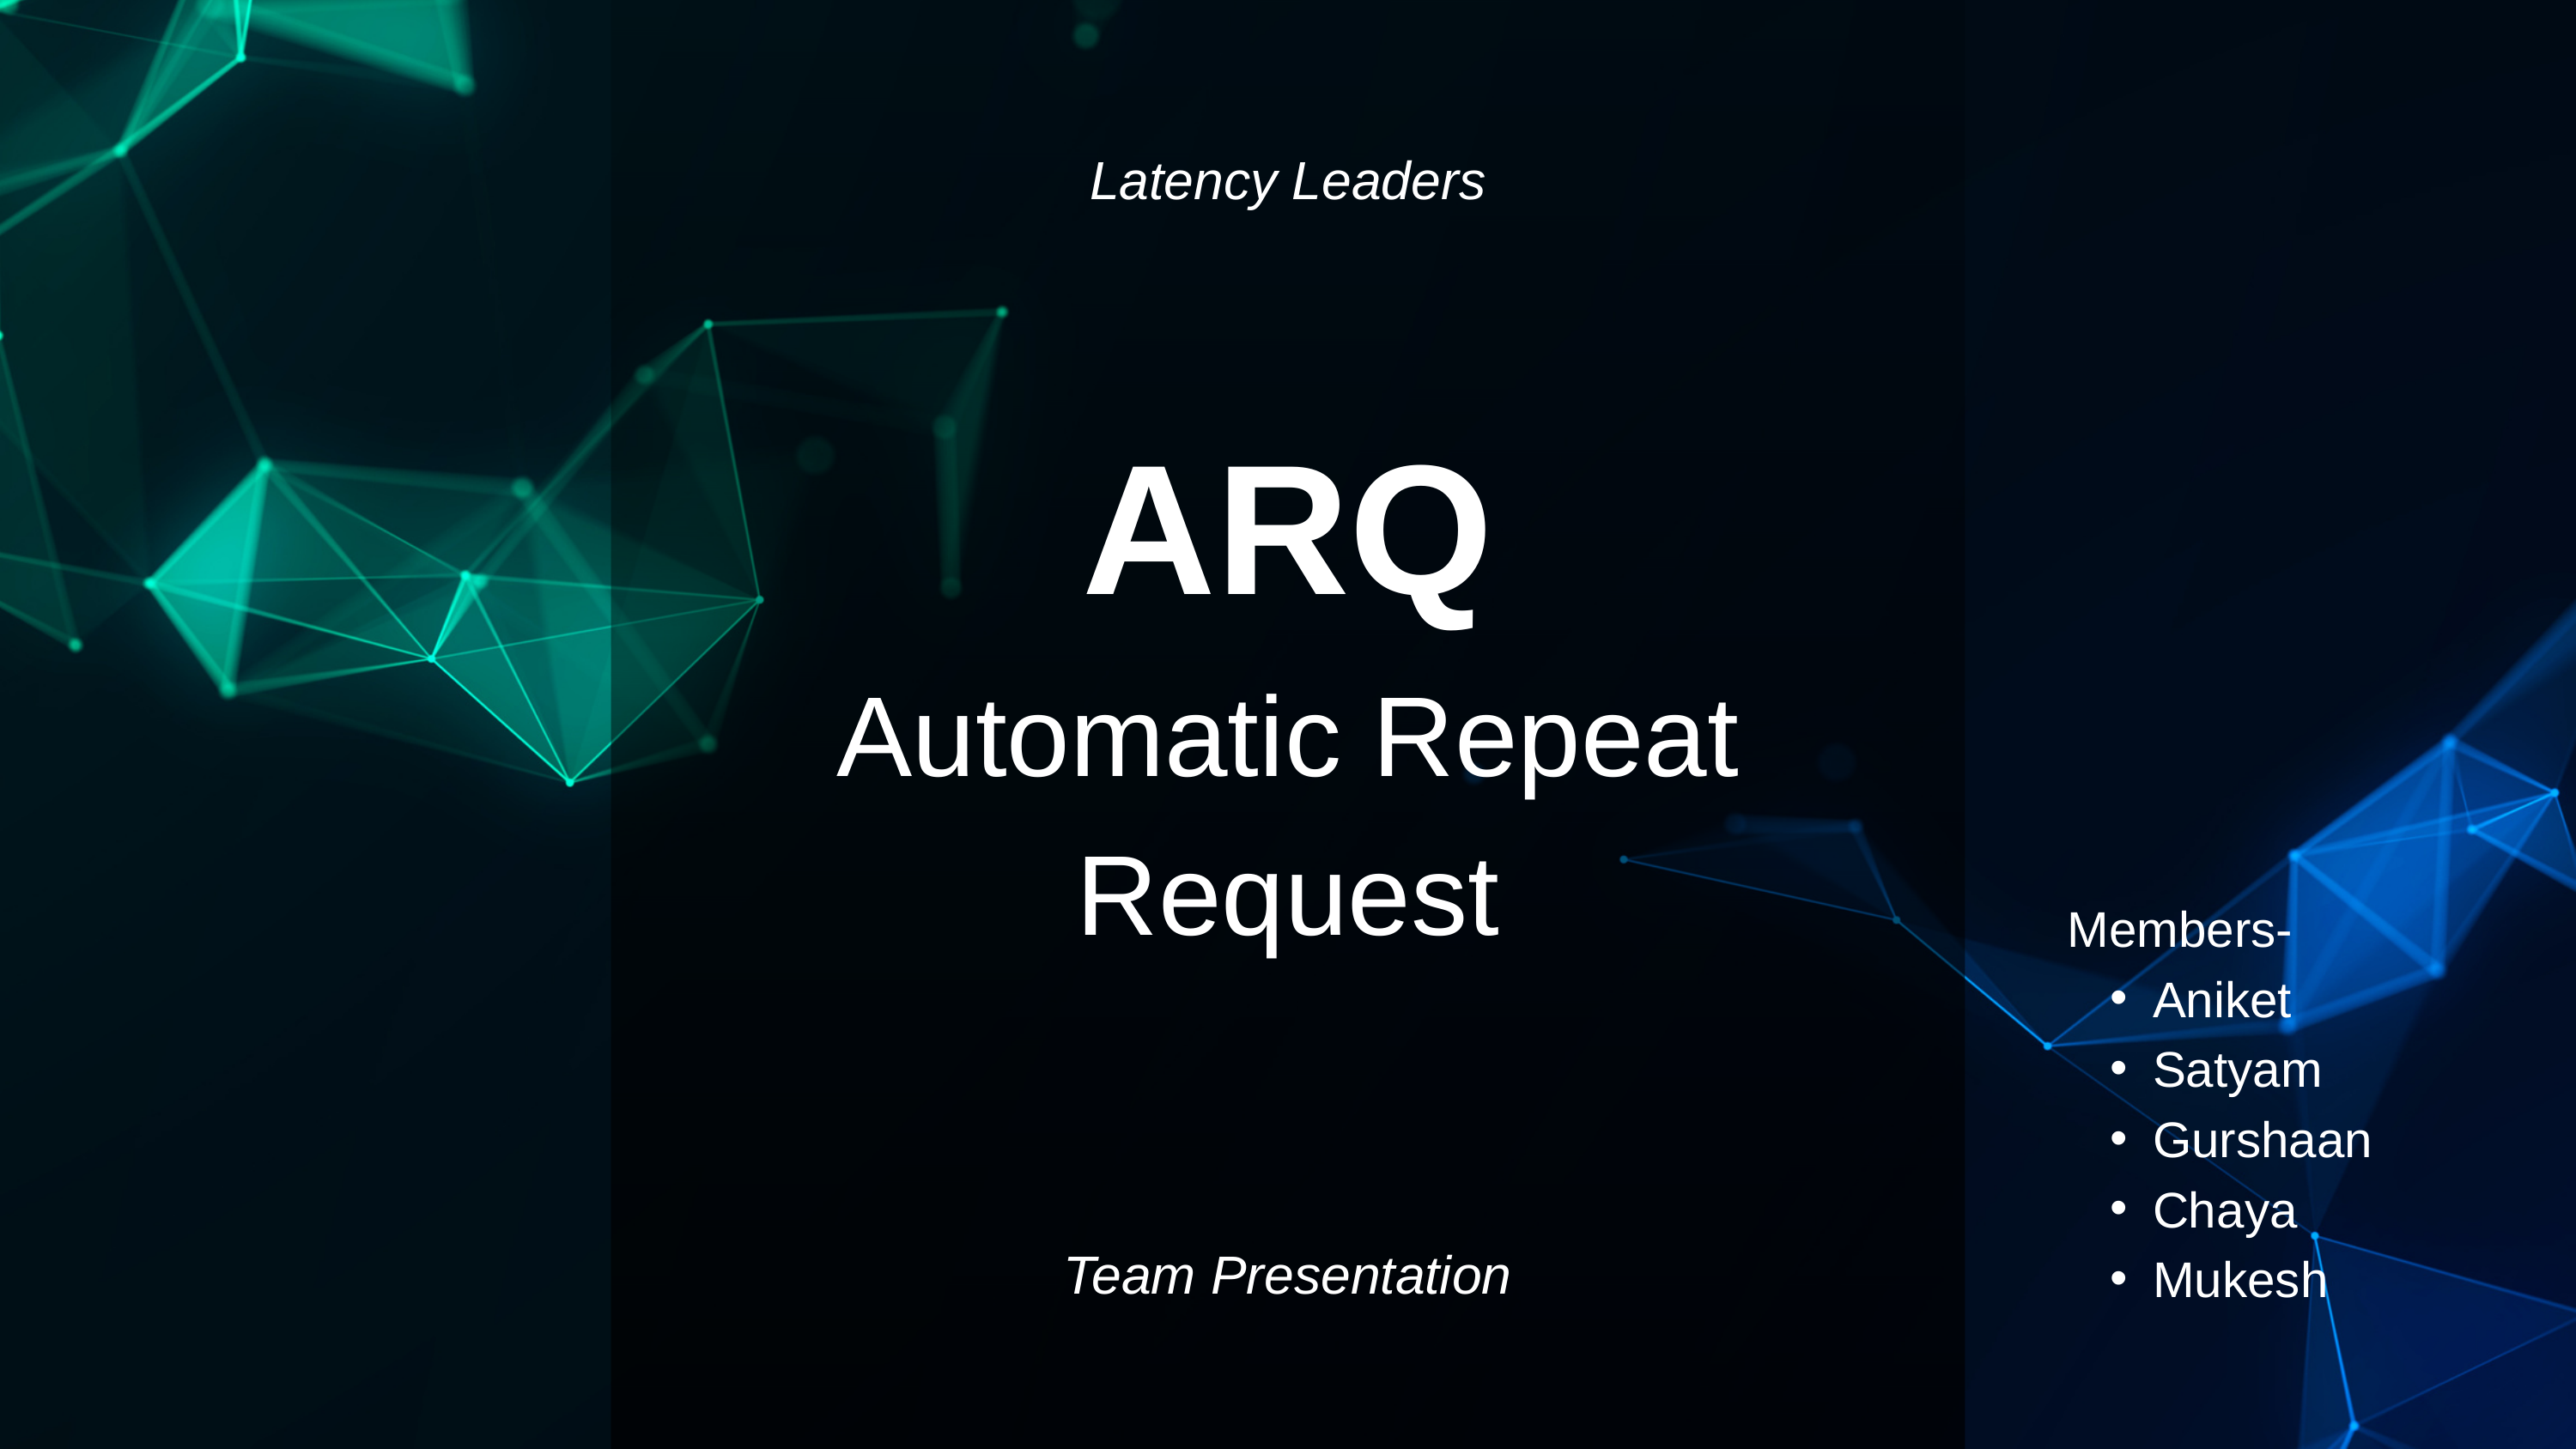

Latency Leaders
ARQ
Automatic Repeat Request
Members-
Aniket
Satyam
Gurshaan
Chaya
Mukesh
Team Presentation